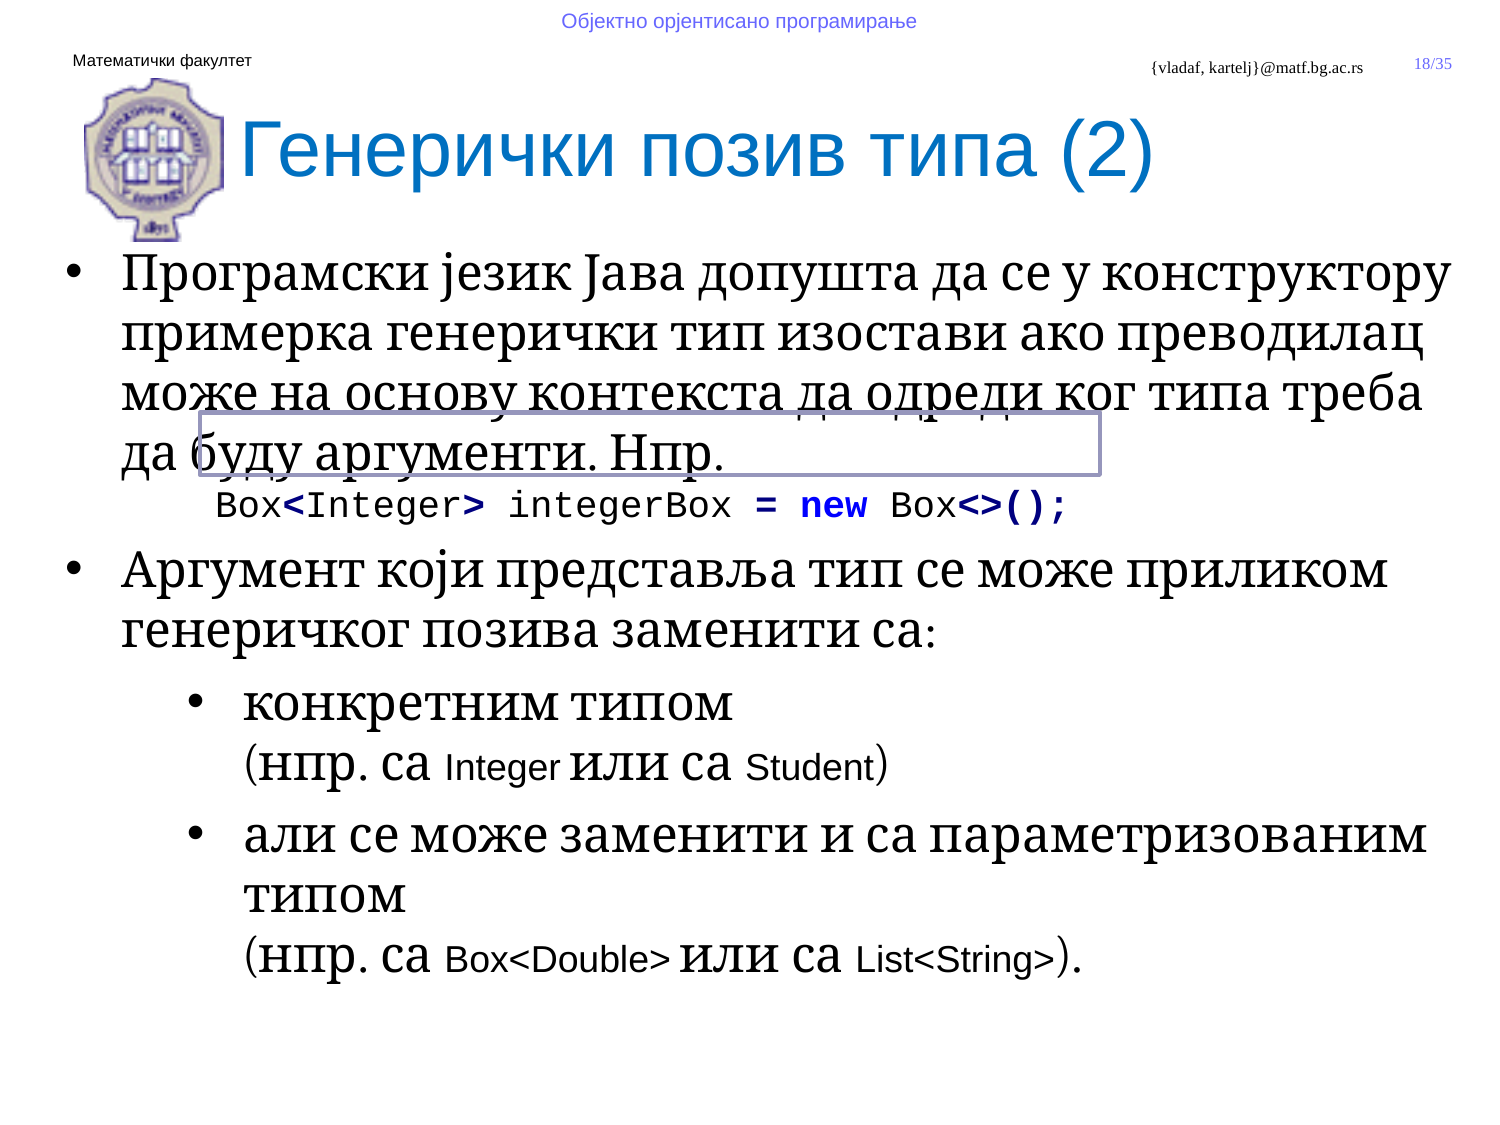

Генерички позив типа (2)
Програмски језик Јава допушта да се у конструктору примерка генерички тип изостави ако преводилац може на основу контекста да одреди ког типа треба да буду аргументи. Нпр.
	Box<Integer> integerBox = new Box<>();
Аргумент који представља тип се може приликом генеричког позива заменити са:
конкретним типом
(нпр. са Integer или са Student)
али се може заменити и са параметризованим типом
(нпр. са Box<Double> или са List<String>).